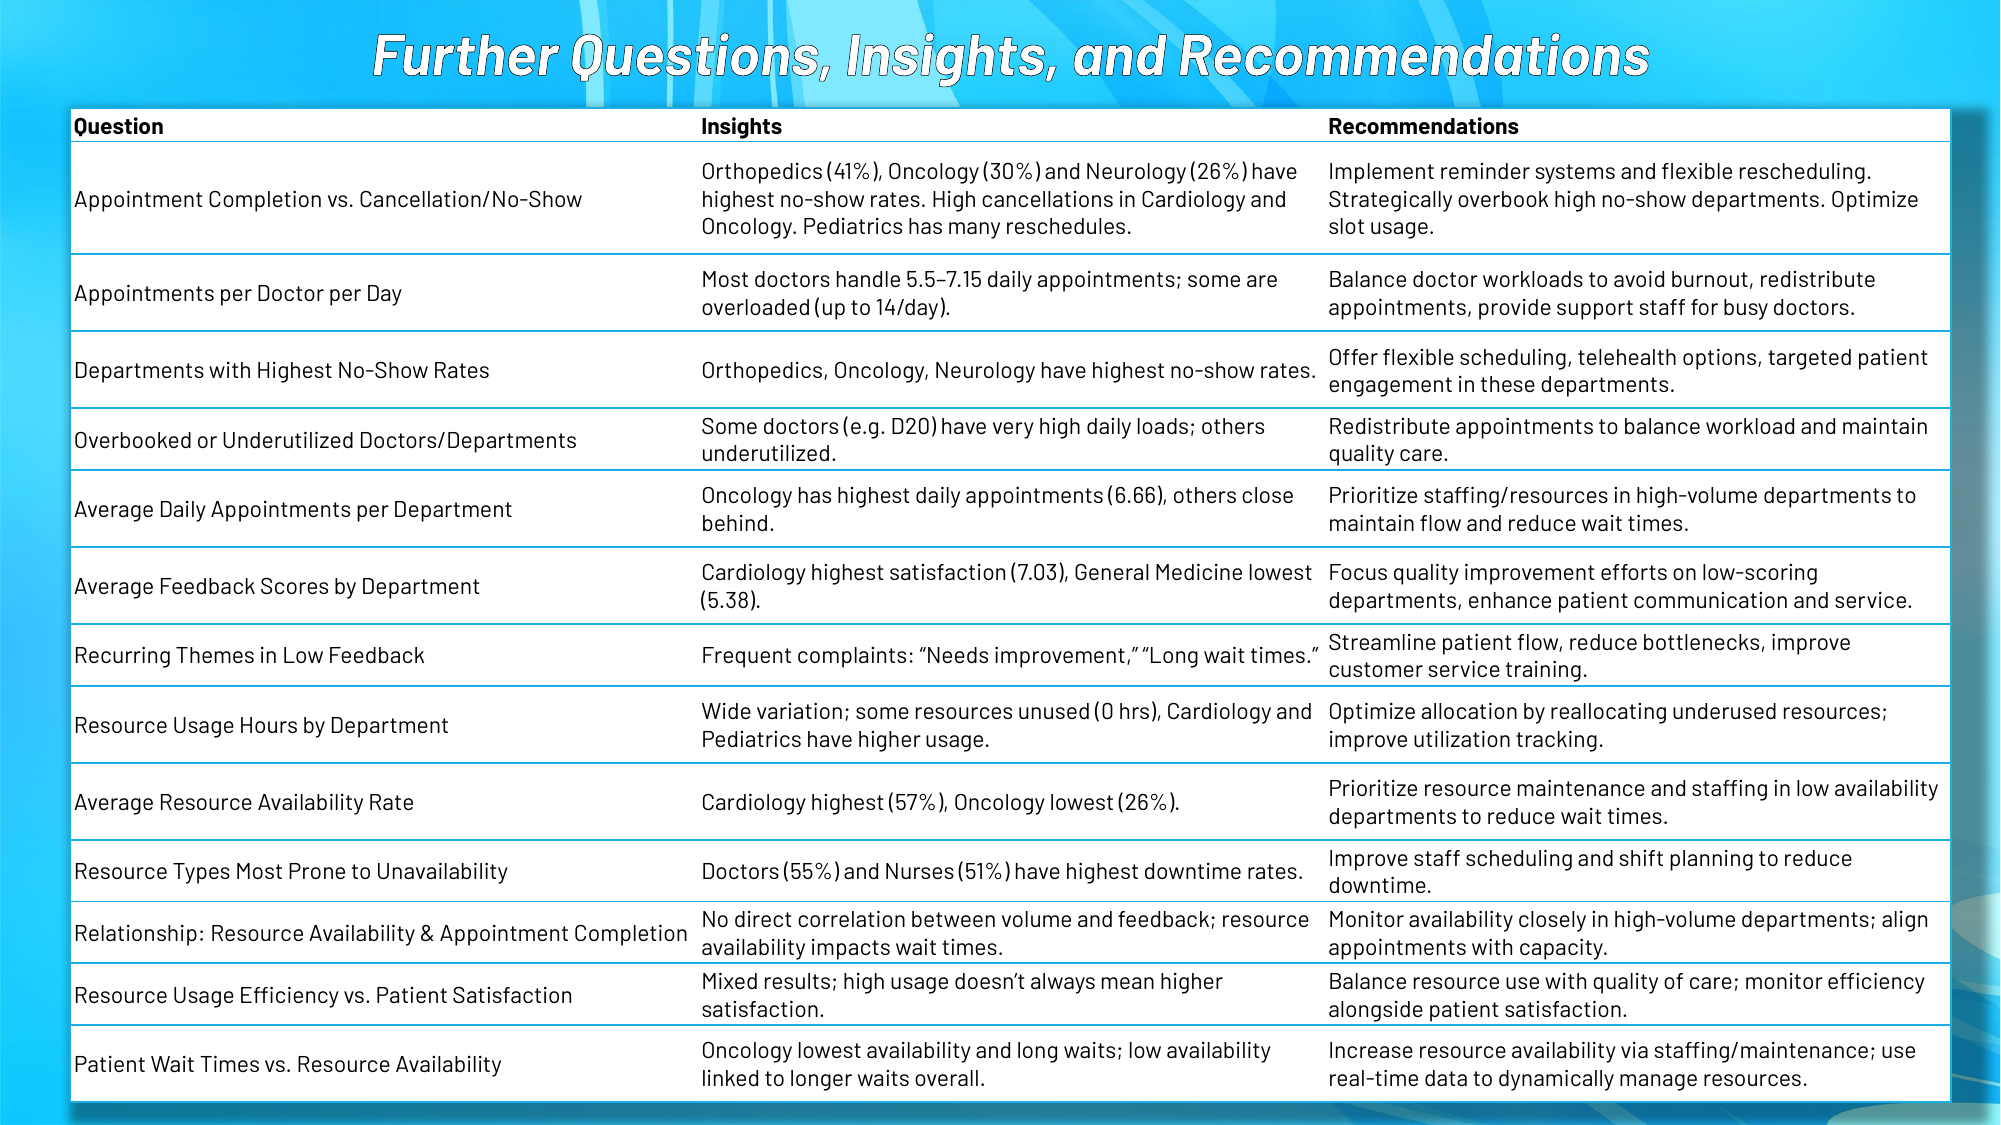

Further Questions, Insights, and Recommendations
| Question | Insights | Recommendations |
| --- | --- | --- |
| Appointment Completion vs. Cancellation/No-Show | Orthopedics (41%), Oncology (30%) and Neurology (26%) have highest no-show rates. High cancellations in Cardiology and Oncology. Pediatrics has many reschedules. | Implement reminder systems and flexible rescheduling. Strategically overbook high no-show departments. Optimize slot usage. |
| Appointments per Doctor per Day | Most doctors handle 5.5–7.15 daily appointments; some are overloaded (up to 14/day). | Balance doctor workloads to avoid burnout, redistribute appointments, provide support staff for busy doctors. |
| Departments with Highest No-Show Rates | Orthopedics, Oncology, Neurology have highest no-show rates. | Offer flexible scheduling, telehealth options, targeted patient engagement in these departments. |
| Overbooked or Underutilized Doctors/Departments | Some doctors (e.g. D20) have very high daily loads; others underutilized. | Redistribute appointments to balance workload and maintain quality care. |
| Average Daily Appointments per Department | Oncology has highest daily appointments (6.66), others close behind. | Prioritize staffing/resources in high-volume departments to maintain flow and reduce wait times. |
| Average Feedback Scores by Department | Cardiology highest satisfaction (7.03), General Medicine lowest (5.38). | Focus quality improvement efforts on low-scoring departments, enhance patient communication and service. |
| Recurring Themes in Low Feedback | Frequent complaints: “Needs improvement,” “Long wait times.” | Streamline patient flow, reduce bottlenecks, improve customer service training. |
| Resource Usage Hours by Department | Wide variation; some resources unused (0 hrs), Cardiology and Pediatrics have higher usage. | Optimize allocation by reallocating underused resources; improve utilization tracking. |
| Average Resource Availability Rate | Cardiology highest (57%), Oncology lowest (26%). | Prioritize resource maintenance and staffing in low availability departments to reduce wait times. |
| Resource Types Most Prone to Unavailability | Doctors (55%) and Nurses (51%) have highest downtime rates. | Improve staff scheduling and shift planning to reduce downtime. |
| Relationship: Resource Availability & Appointment Completion | No direct correlation between volume and feedback; resource availability impacts wait times. | Monitor availability closely in high-volume departments; align appointments with capacity. |
| Resource Usage Efficiency vs. Patient Satisfaction | Mixed results; high usage doesn’t always mean higher satisfaction. | Balance resource use with quality of care; monitor efficiency alongside patient satisfaction. |
| Patient Wait Times vs. Resource Availability | Oncology lowest availability and long waits; low availability linked to longer waits overall. | Increase resource availability via staffing/maintenance; use real-time data to dynamically manage resources. |